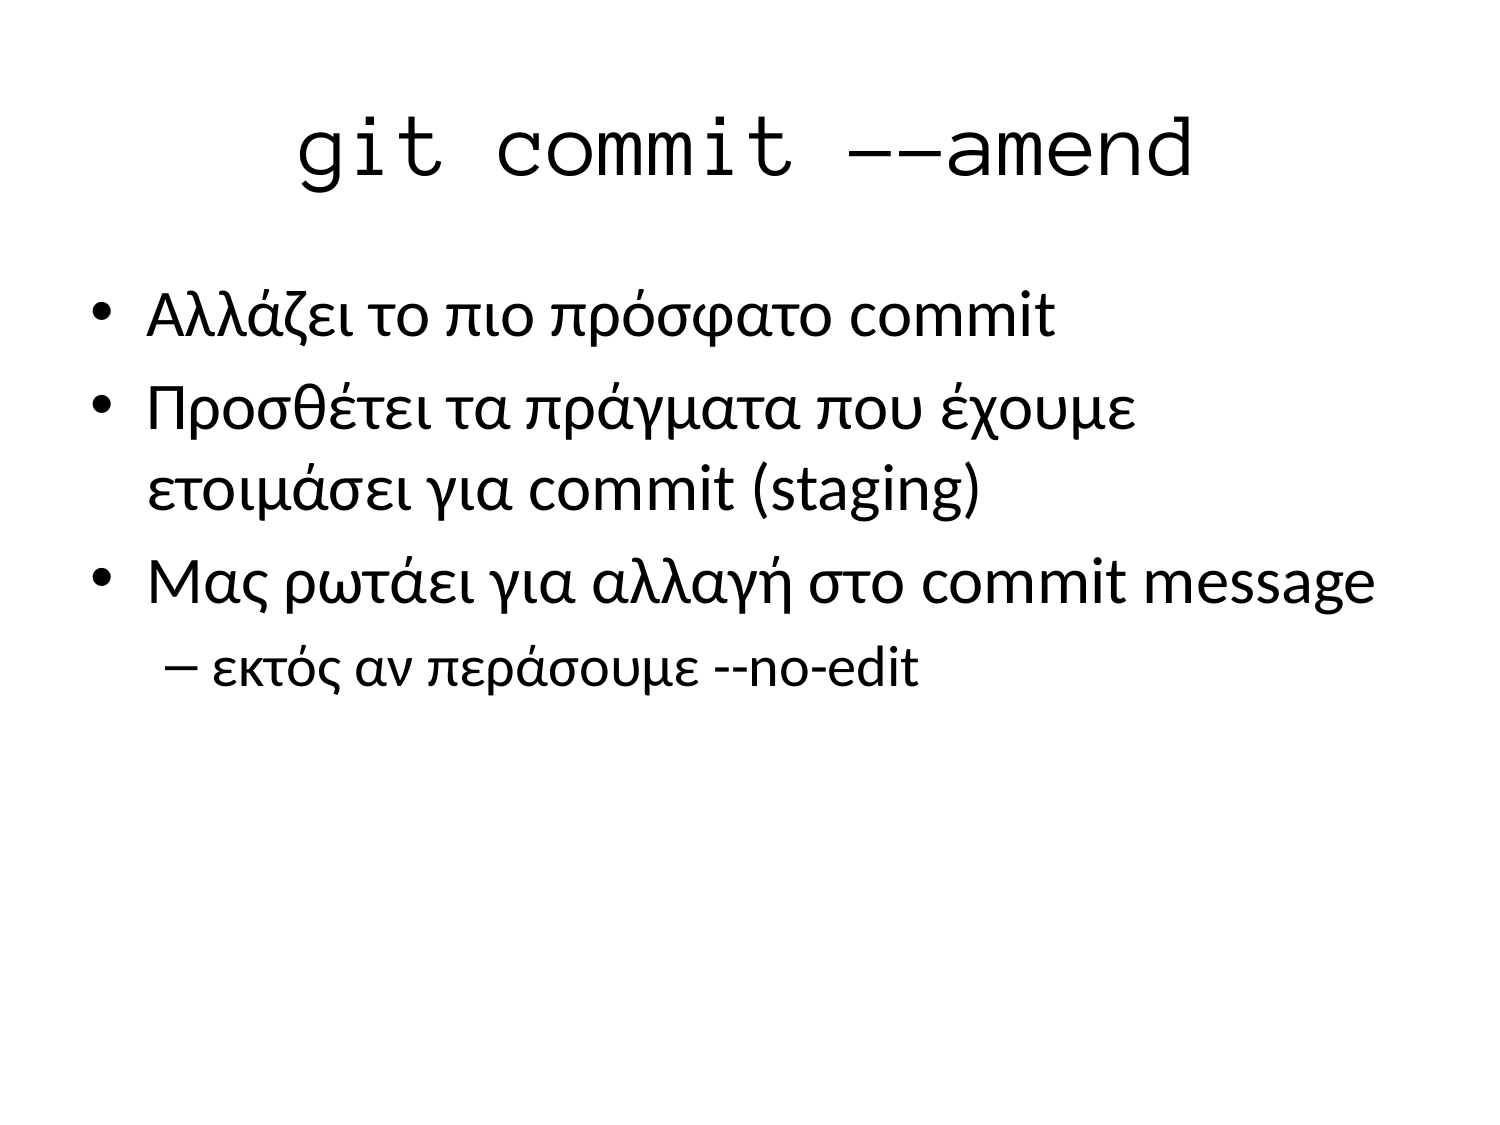

# git commit --amend
Αλλάζει το πιο πρόσφατο commit
Προσθέτει τα πράγματα που έχουμε ετοιμάσει για commit (staging)
Μας ρωτάει για αλλαγή στο commit message
εκτός αν περάσουμε --no-edit